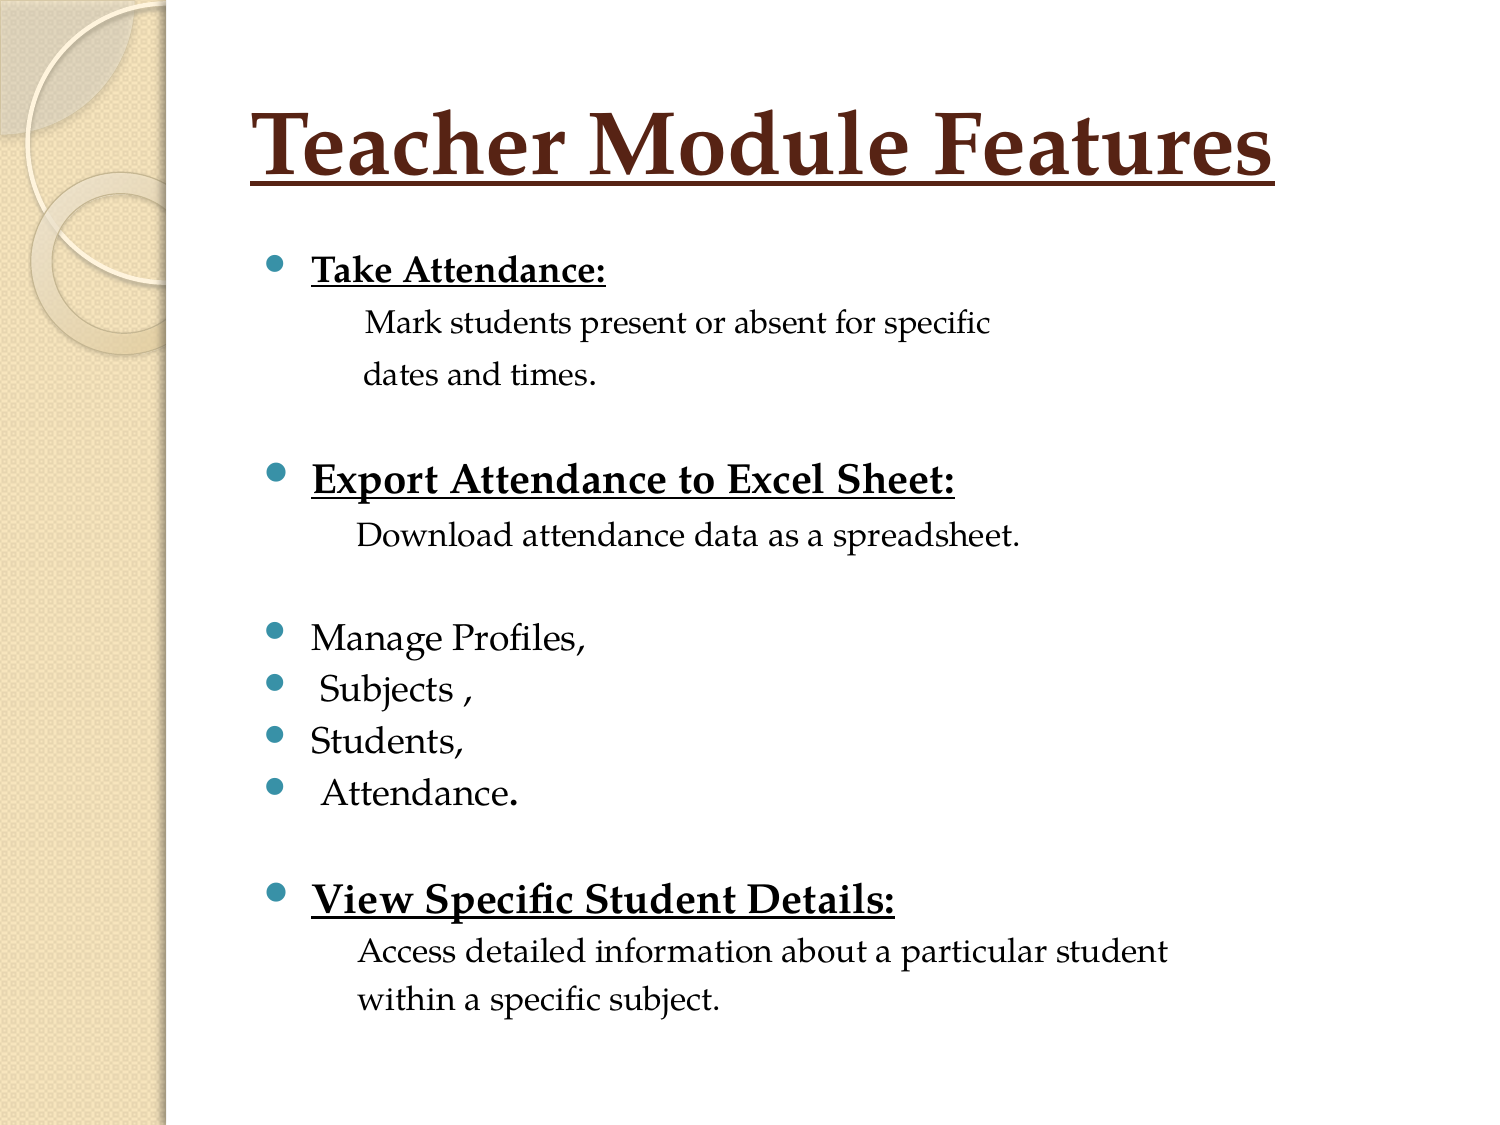

# Teacher Module Features
Take Attendance:
           Mark students present or absent for specific
            dates and times.

Export Attendance to Excel Sheet:
          Download attendance data as a spreadsheet.

Manage Profiles,
 Subjects ,
Students,
 Attendance.

View Specific Student Details:
           Access detailed information about a particular student
           within a specific subject.